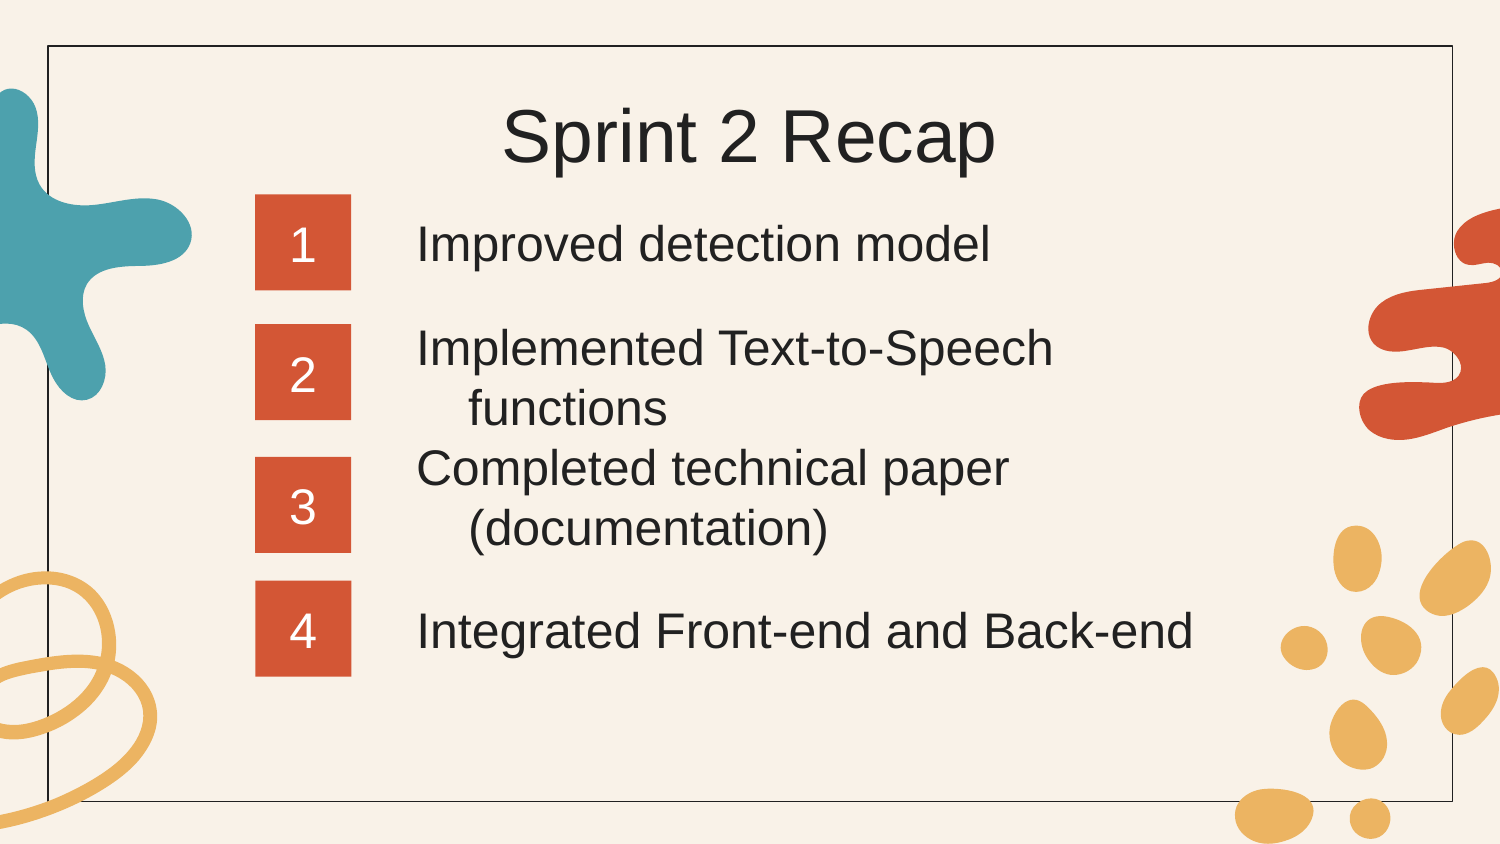

Sprint 2 Recap
# 1
Improved detection model
2
Implemented Text-to-Speech functions
3
Completed technical paper (documentation)
4
Integrated Front-end and Back-end